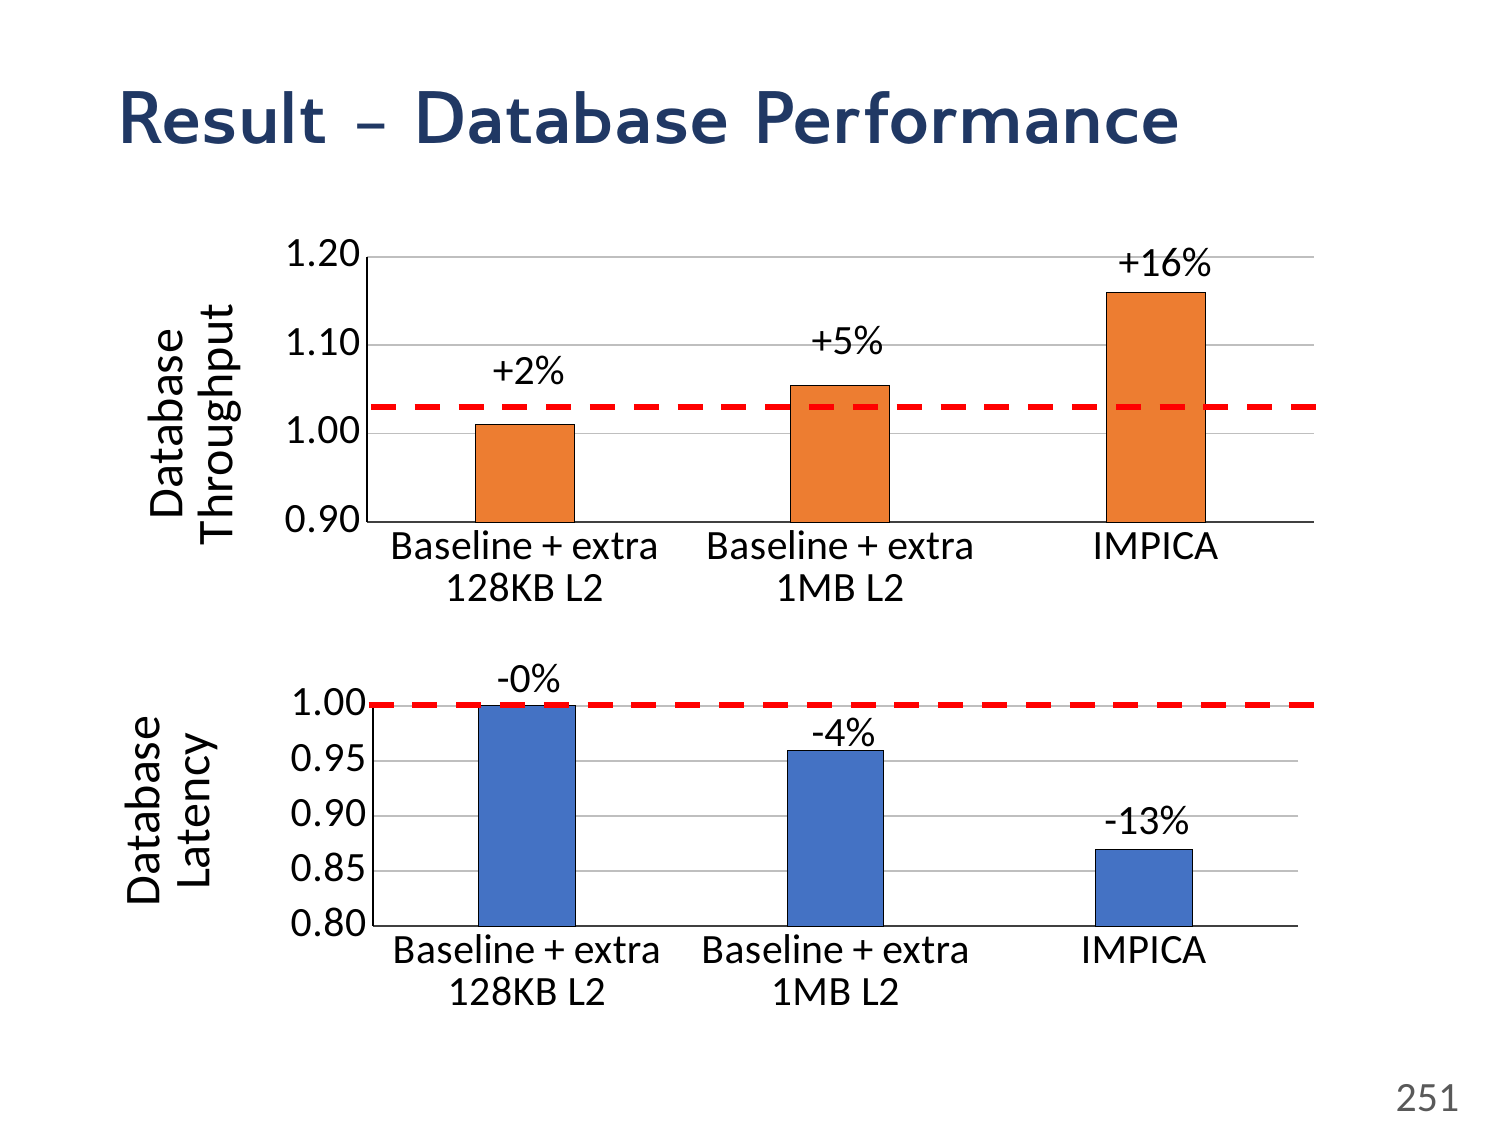

# Result – Database Performance
+16%

### Chart

| Category | Throughput |
|---|---|
| Baseline + extra 128KB L2 | 1.010139461413017 |
| Baseline + extra 1MB L2 | 1.054008351845648 |
| IMPICA | 1.16007533475401 |
+5%
+2%

### Chart

| Category | Latency |
|---|---|
| Baseline + extra 128KB L2 | 1.000974229983324 |
| Baseline + extra 1MB L2 | 0.959113810269652 |
| IMPICA | 0.869342408364745 |
-0%
-4%
-13%
251